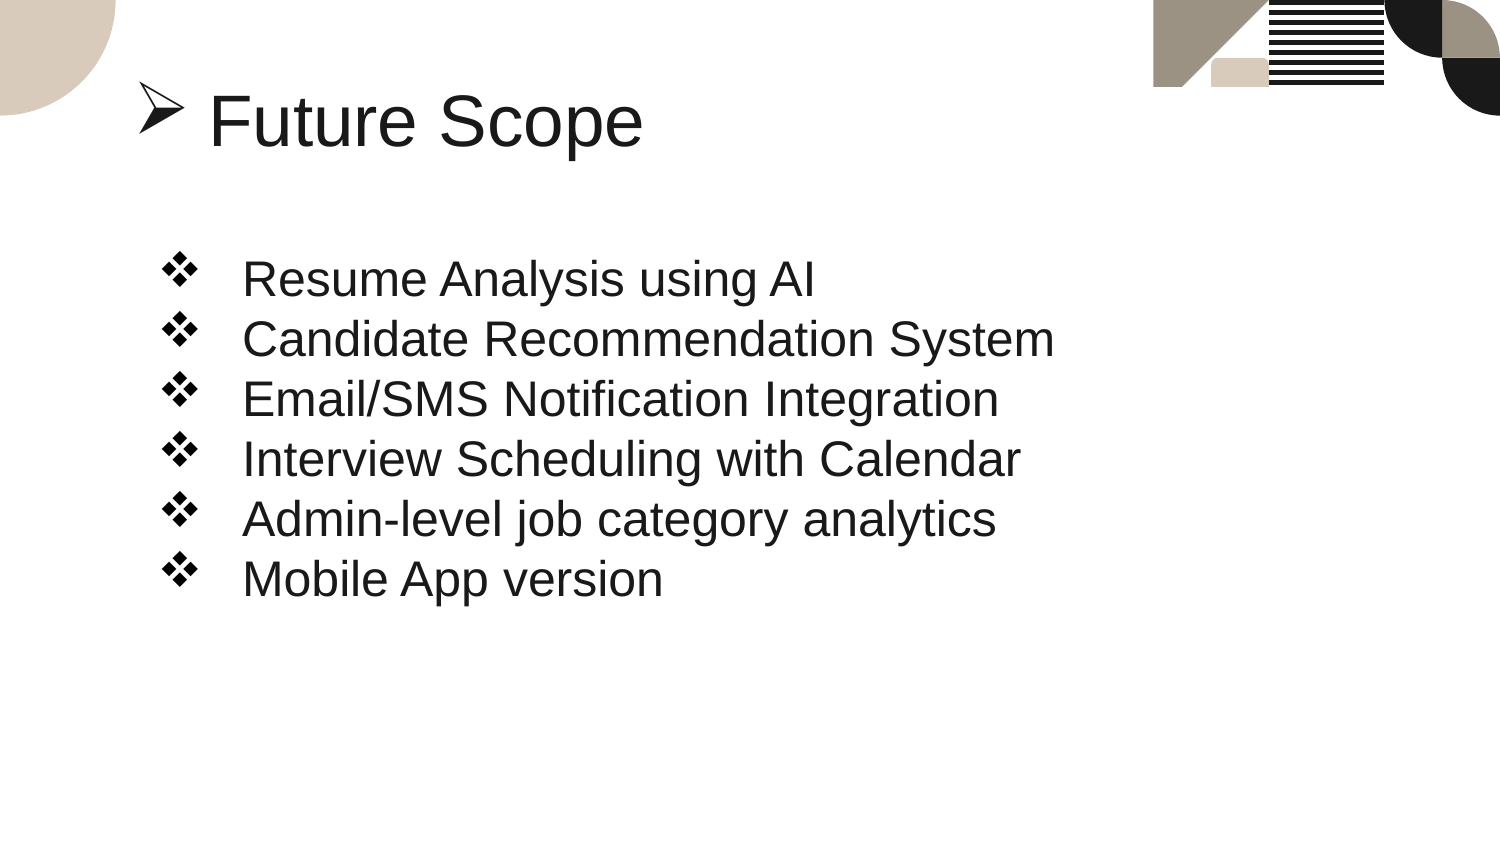

# Future Scope
Resume Analysis using AI
Candidate Recommendation System
Email/SMS Notification Integration
Interview Scheduling with Calendar
Admin-level job category analytics
Mobile App version